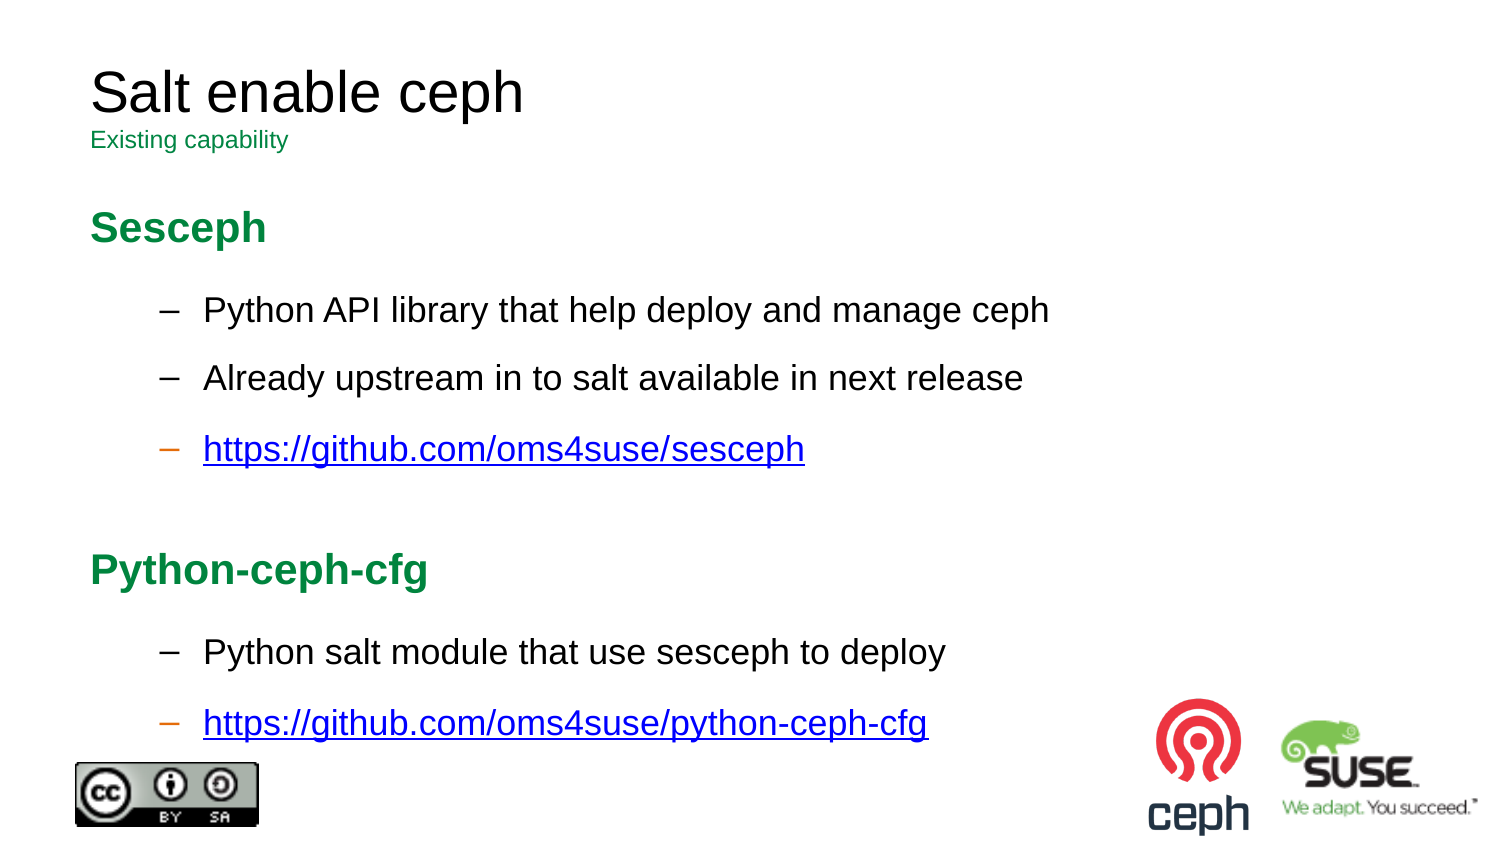

# Salt enable ceph Existing capability
Sesceph
Python API library that help deploy and manage ceph
Already upstream in to salt available in next release
https://github.com/oms4suse/sesceph

Python-ceph-cfg
Python salt module that use sesceph to deploy
https://github.com/oms4suse/python-ceph-cfg